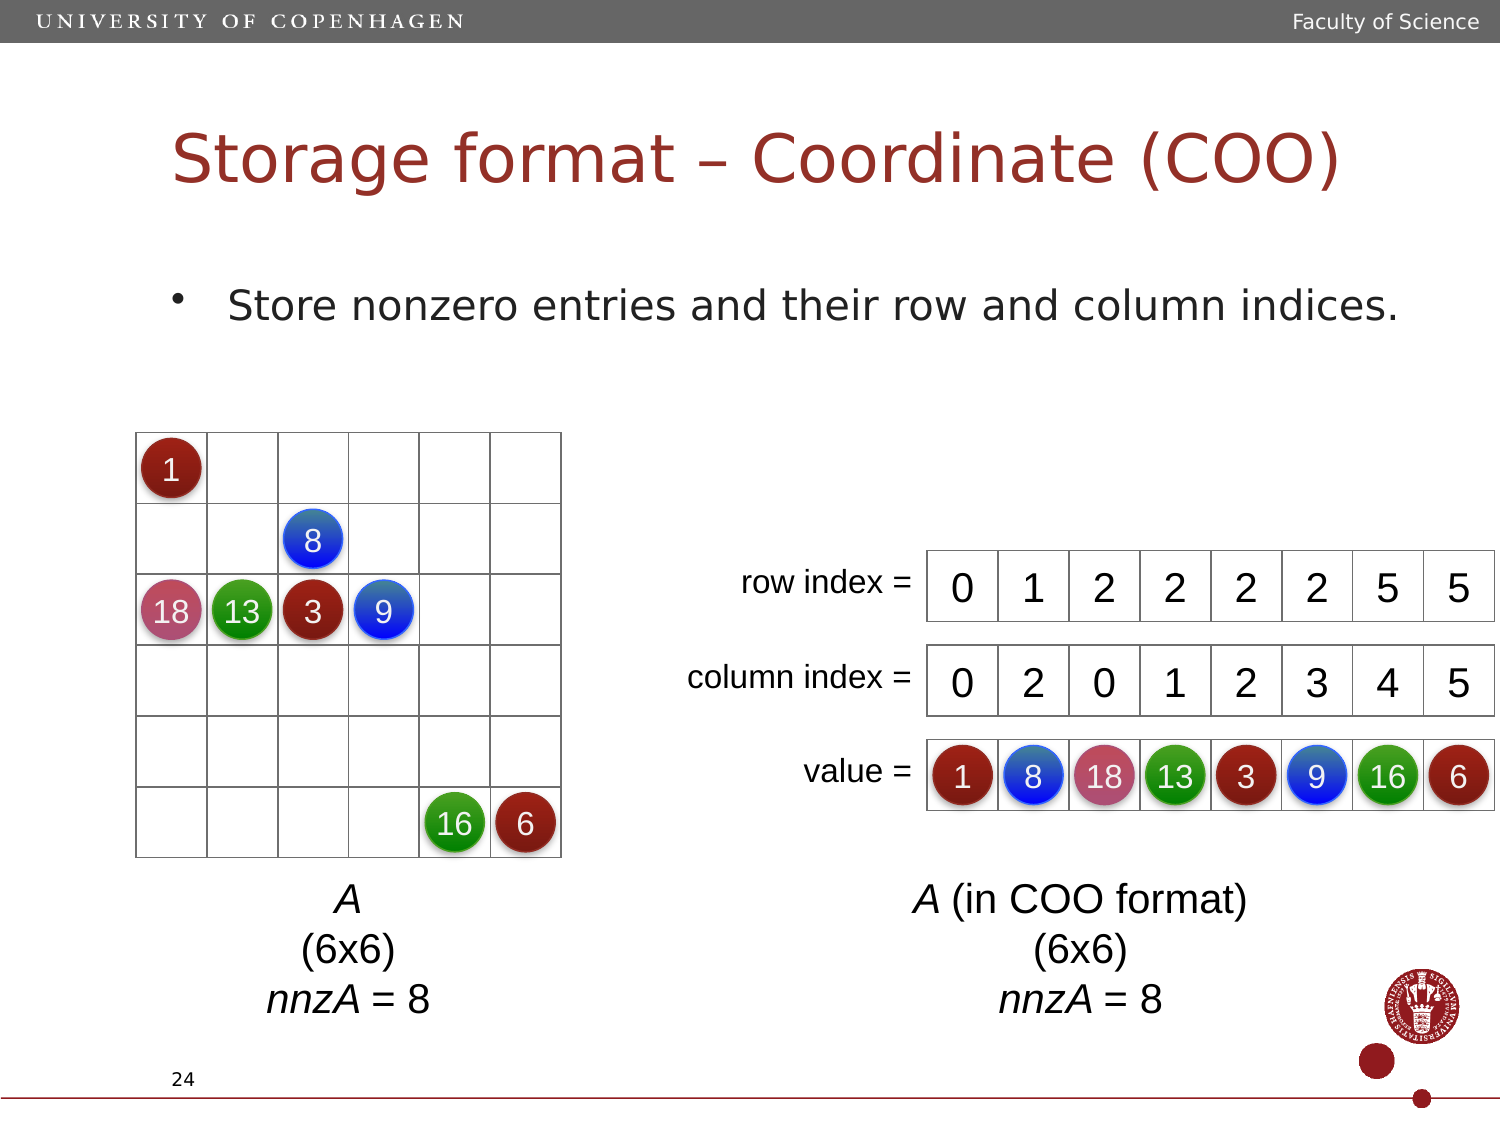

Faculty of Science
Storage format – Coordinate (COO)
Store nonzero entries and their row and column indices.
0
1

0
8

row index =
0
1
2
2
2
2
5
5
0
18

0
13

0
3

0
9

column index =
0
2
0
1
2
3
4
5

value =
0
1

0
8

0
18

0
13

0
3

0
9

0
16

0
6

0
16

0
6

A
(6x6)
nnzA = 8
A (in COO format)
(6x6)
nnzA = 8
24